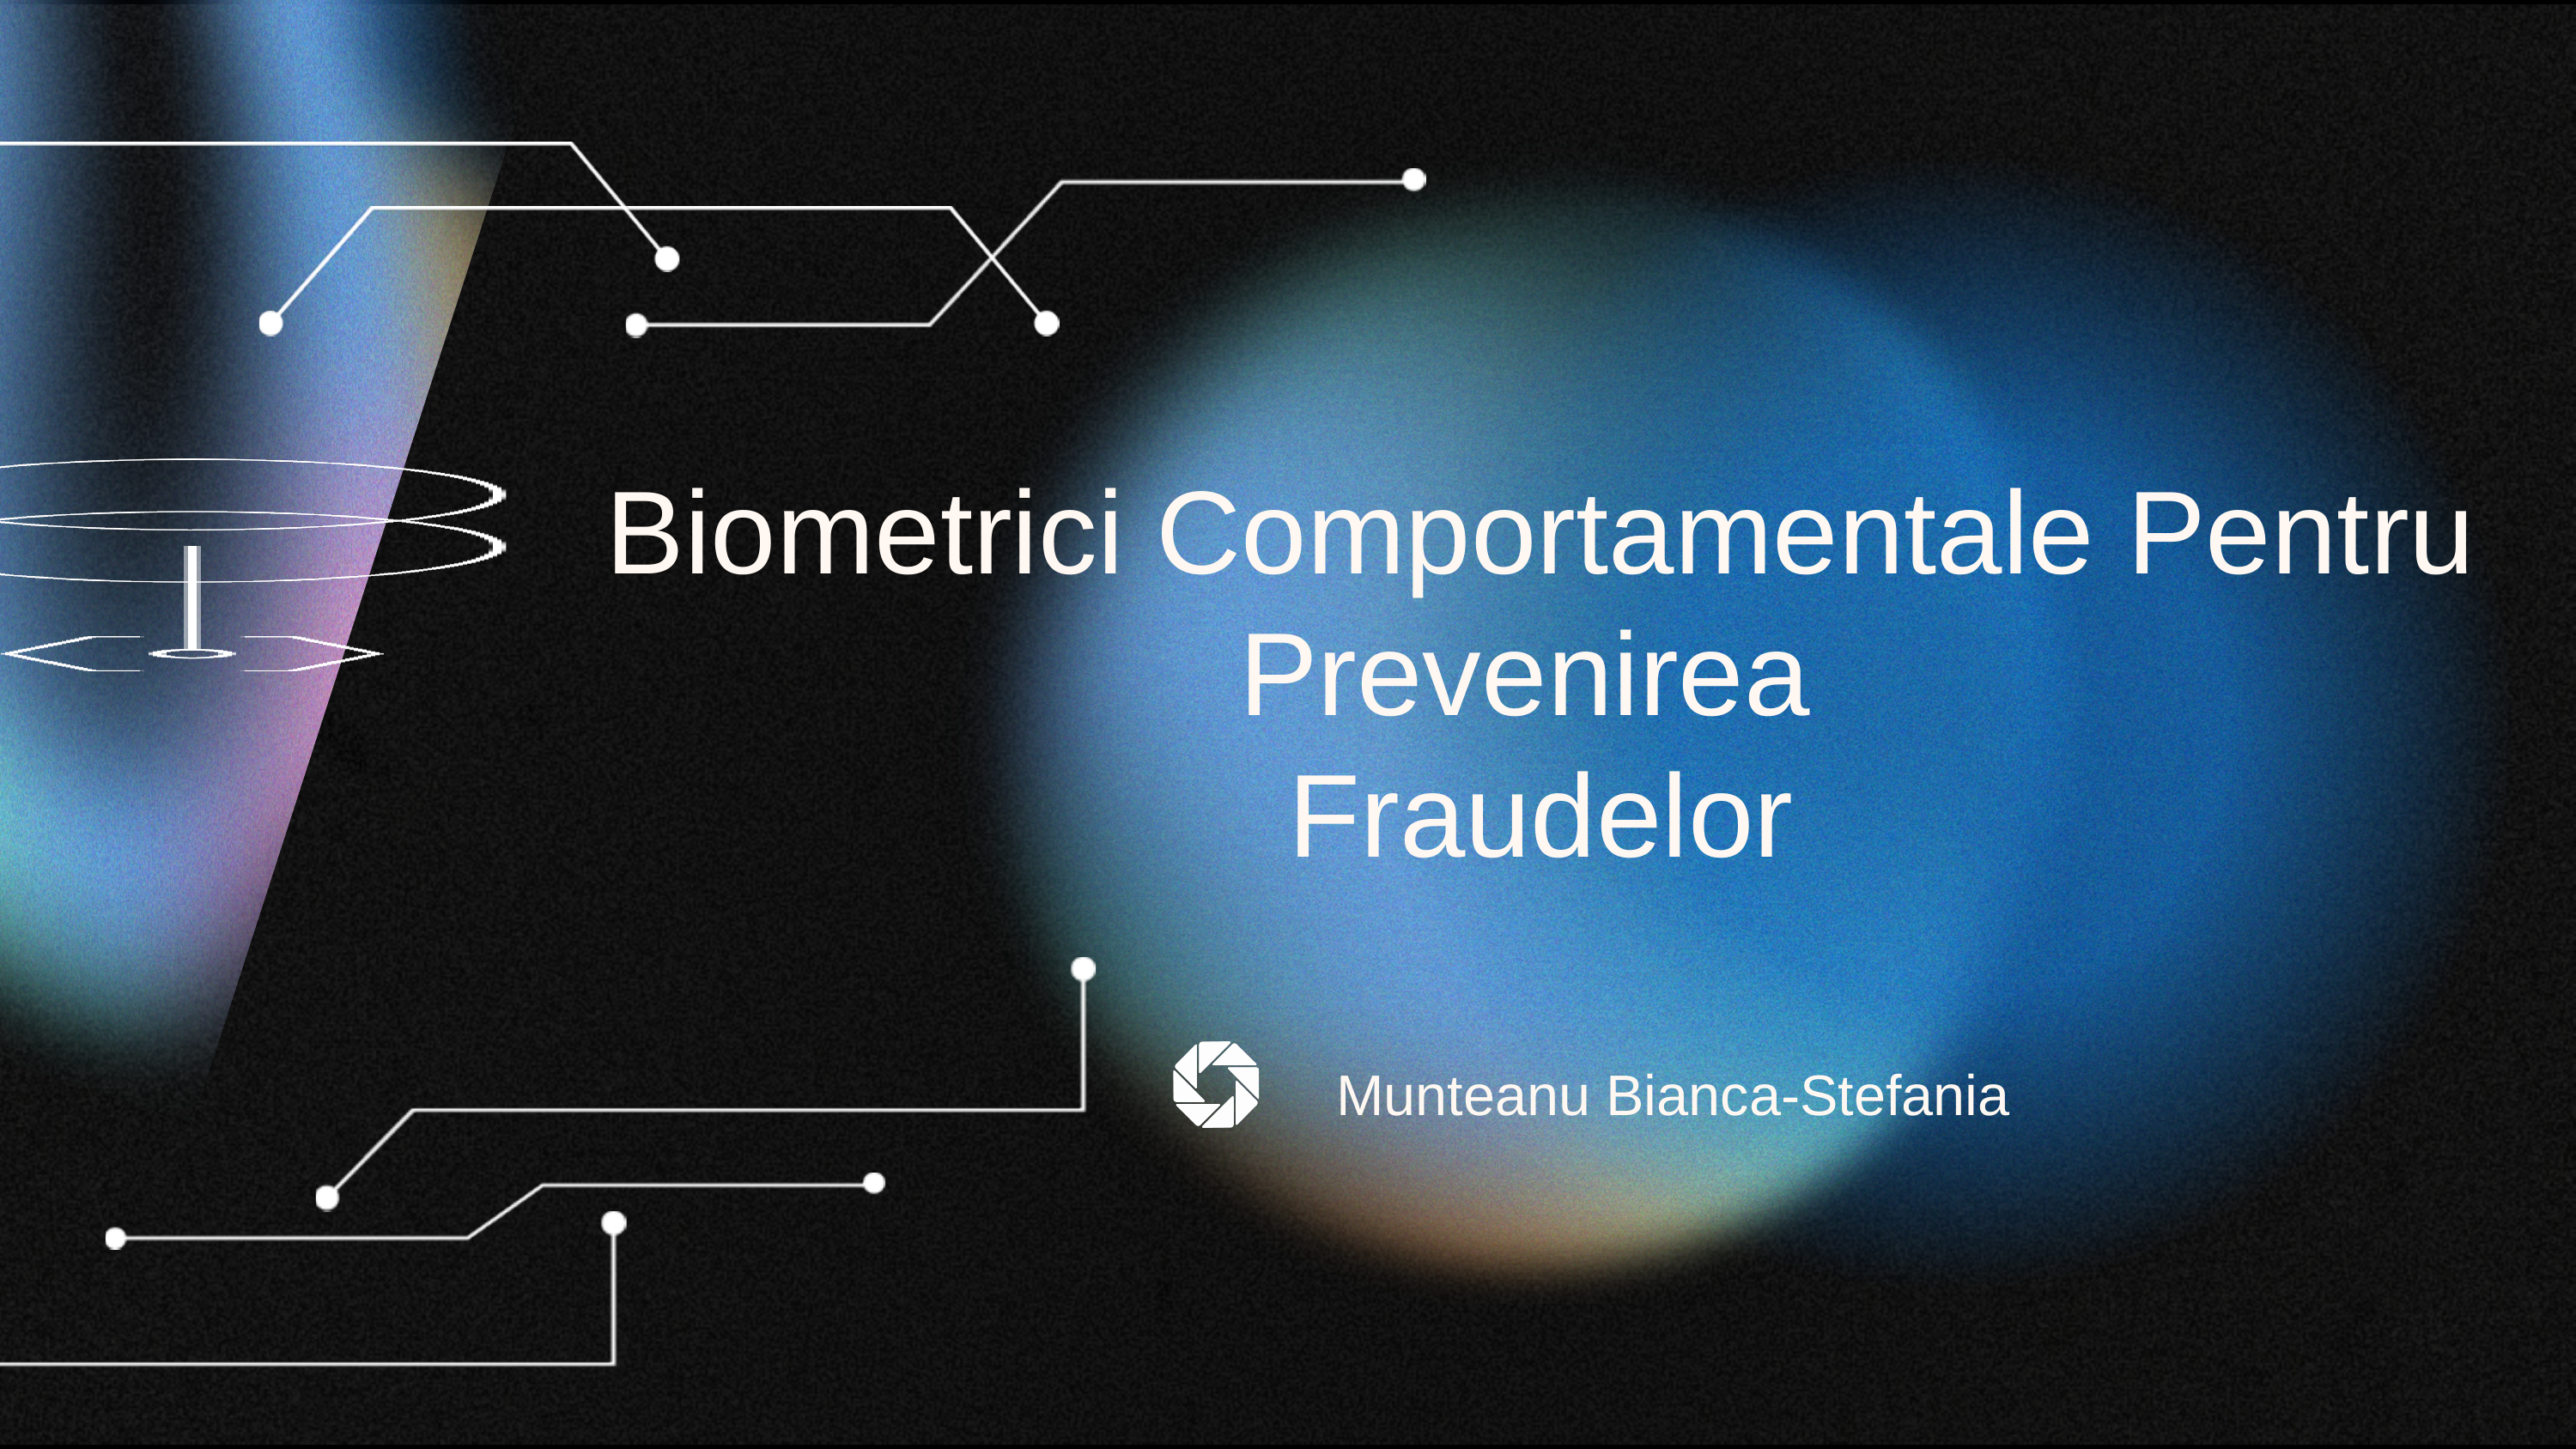

Biometrici Comportamentale Pentru Prevenirea
Fraudelor

Munteanu Bianca-Stefania